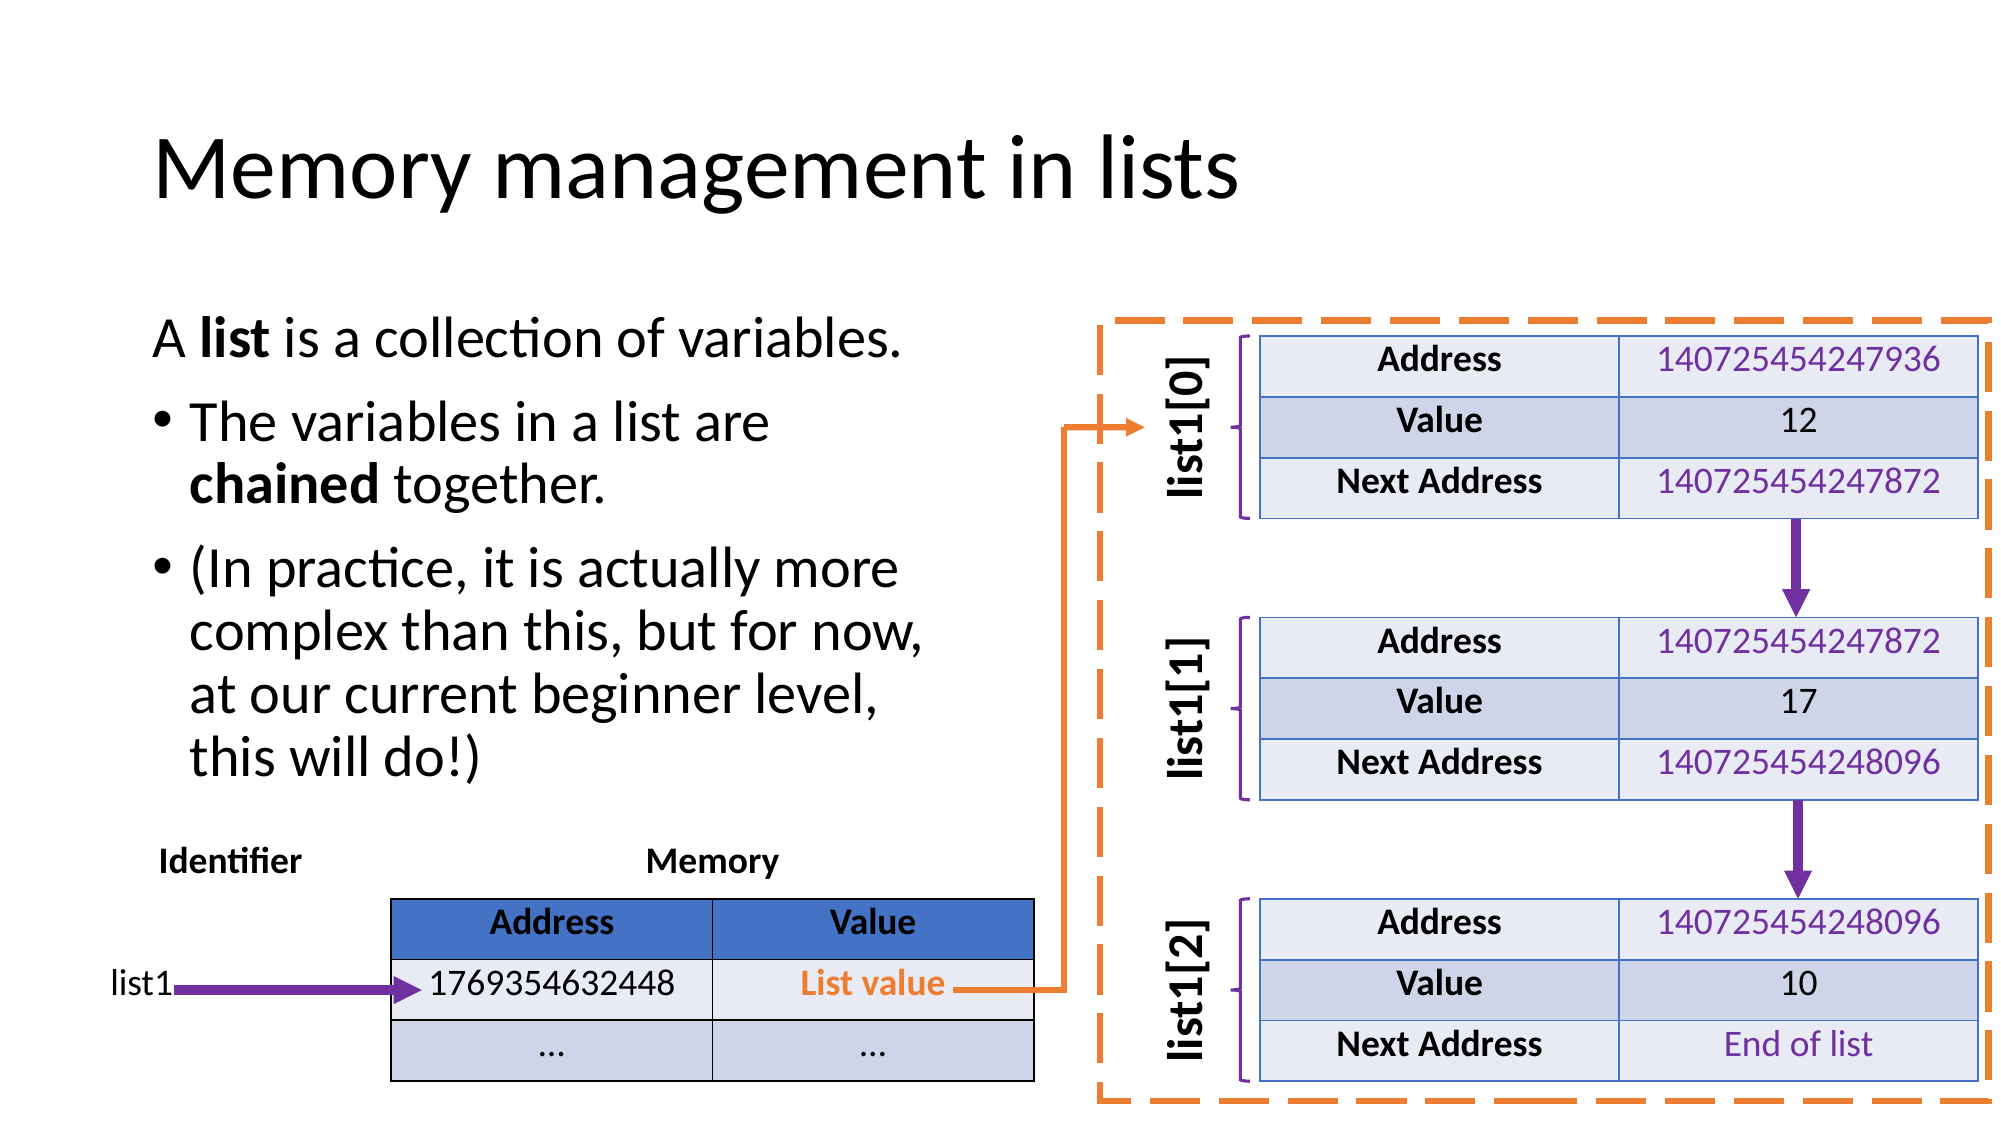

# Memory management in lists
A list is a collection of variables.
The variables in a list are chained together.
(In practice, it is actually more complex than this, but for now, at our current beginner level, this will do!)

| Address | 140725454247936 |
| --- | --- |
| Value | 12 |
| Next Address | 140725454247872 |
list1[0]

| Address | 140725454247872 |
| --- | --- |
| Value | 17 |
| Next Address | 140725454248096 |
list1[1]
| Identifier | Memory |  |
| --- | --- | --- |
|  | Address | Value |
| list1 | 1769354632448 | List value |
|  | … | … |

| Address | 140725454248096 |
| --- | --- |
| Value | 10 |
| Next Address | End of list |
list1[2]